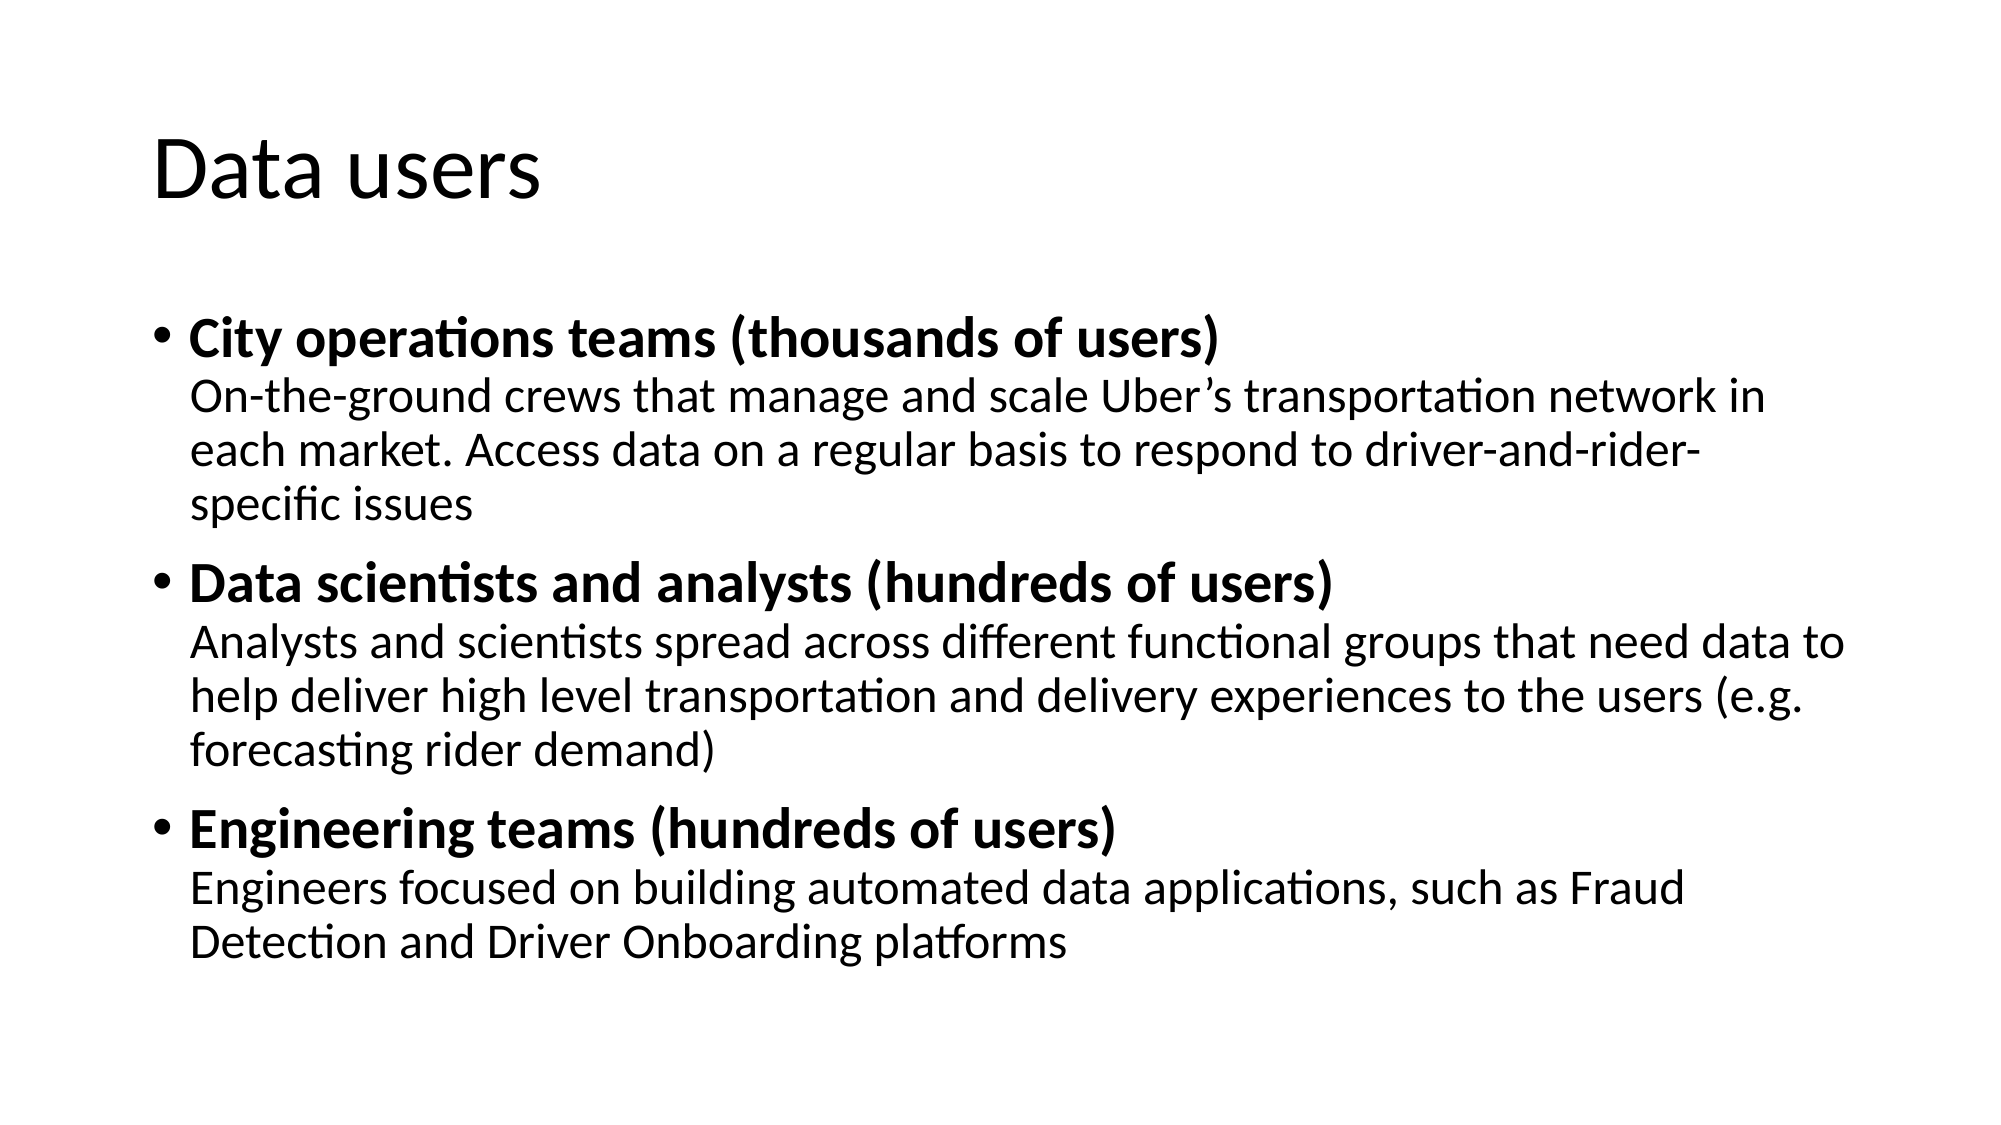

# Data users
City operations teams (thousands of users)
On-the-ground crews that manage and scale Uber’s transportation network in each market. Access data on a regular basis to respond to driver-and-rider-specific issues
Data scientists and analysts (hundreds of users)
Analysts and scientists spread across different functional groups that need data to help deliver high level transportation and delivery experiences to the users (e.g. forecasting rider demand)
Engineering teams (hundreds of users)
Engineers focused on building automated data applications, such as Fraud Detection and Driver Onboarding platforms